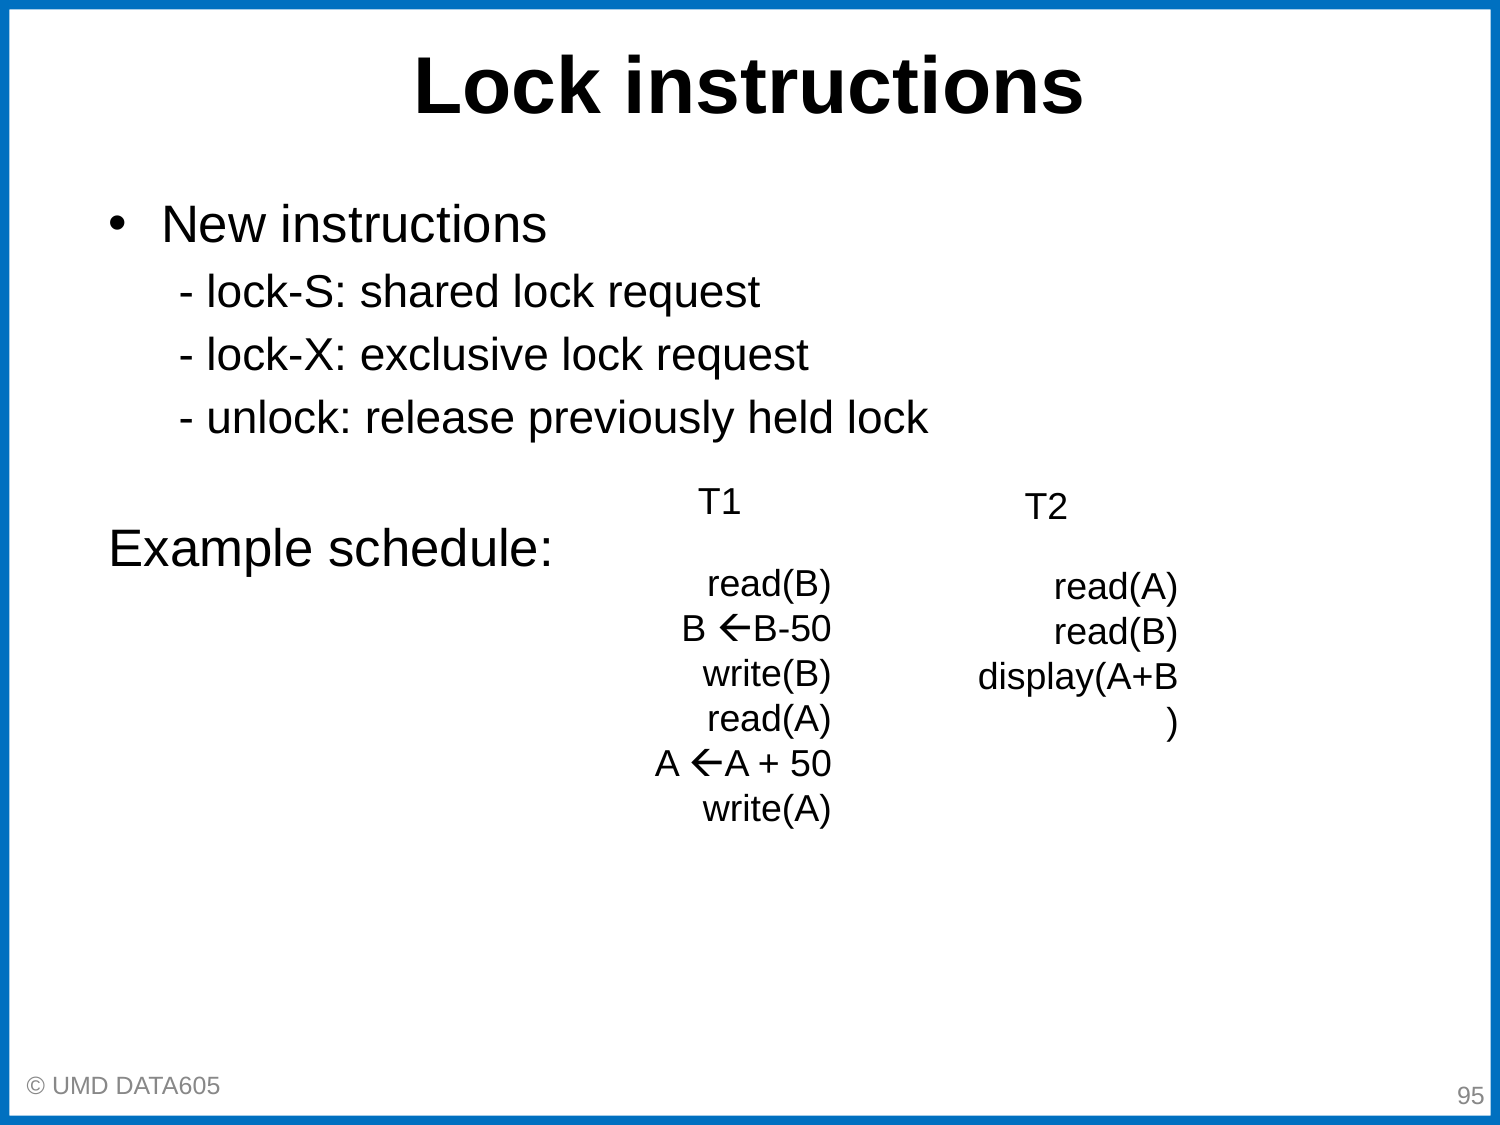

# Lock instructions
New instructions
- lock-S: shared lock request
- lock-X: exclusive lock request
- unlock: release previously held lock

Example schedule:
T1
T2
read(B)
B 🡨B-50
write(B)
read(A)
A 🡨A + 50
write(A)
read(A)
read(B)
display(A+B)
95